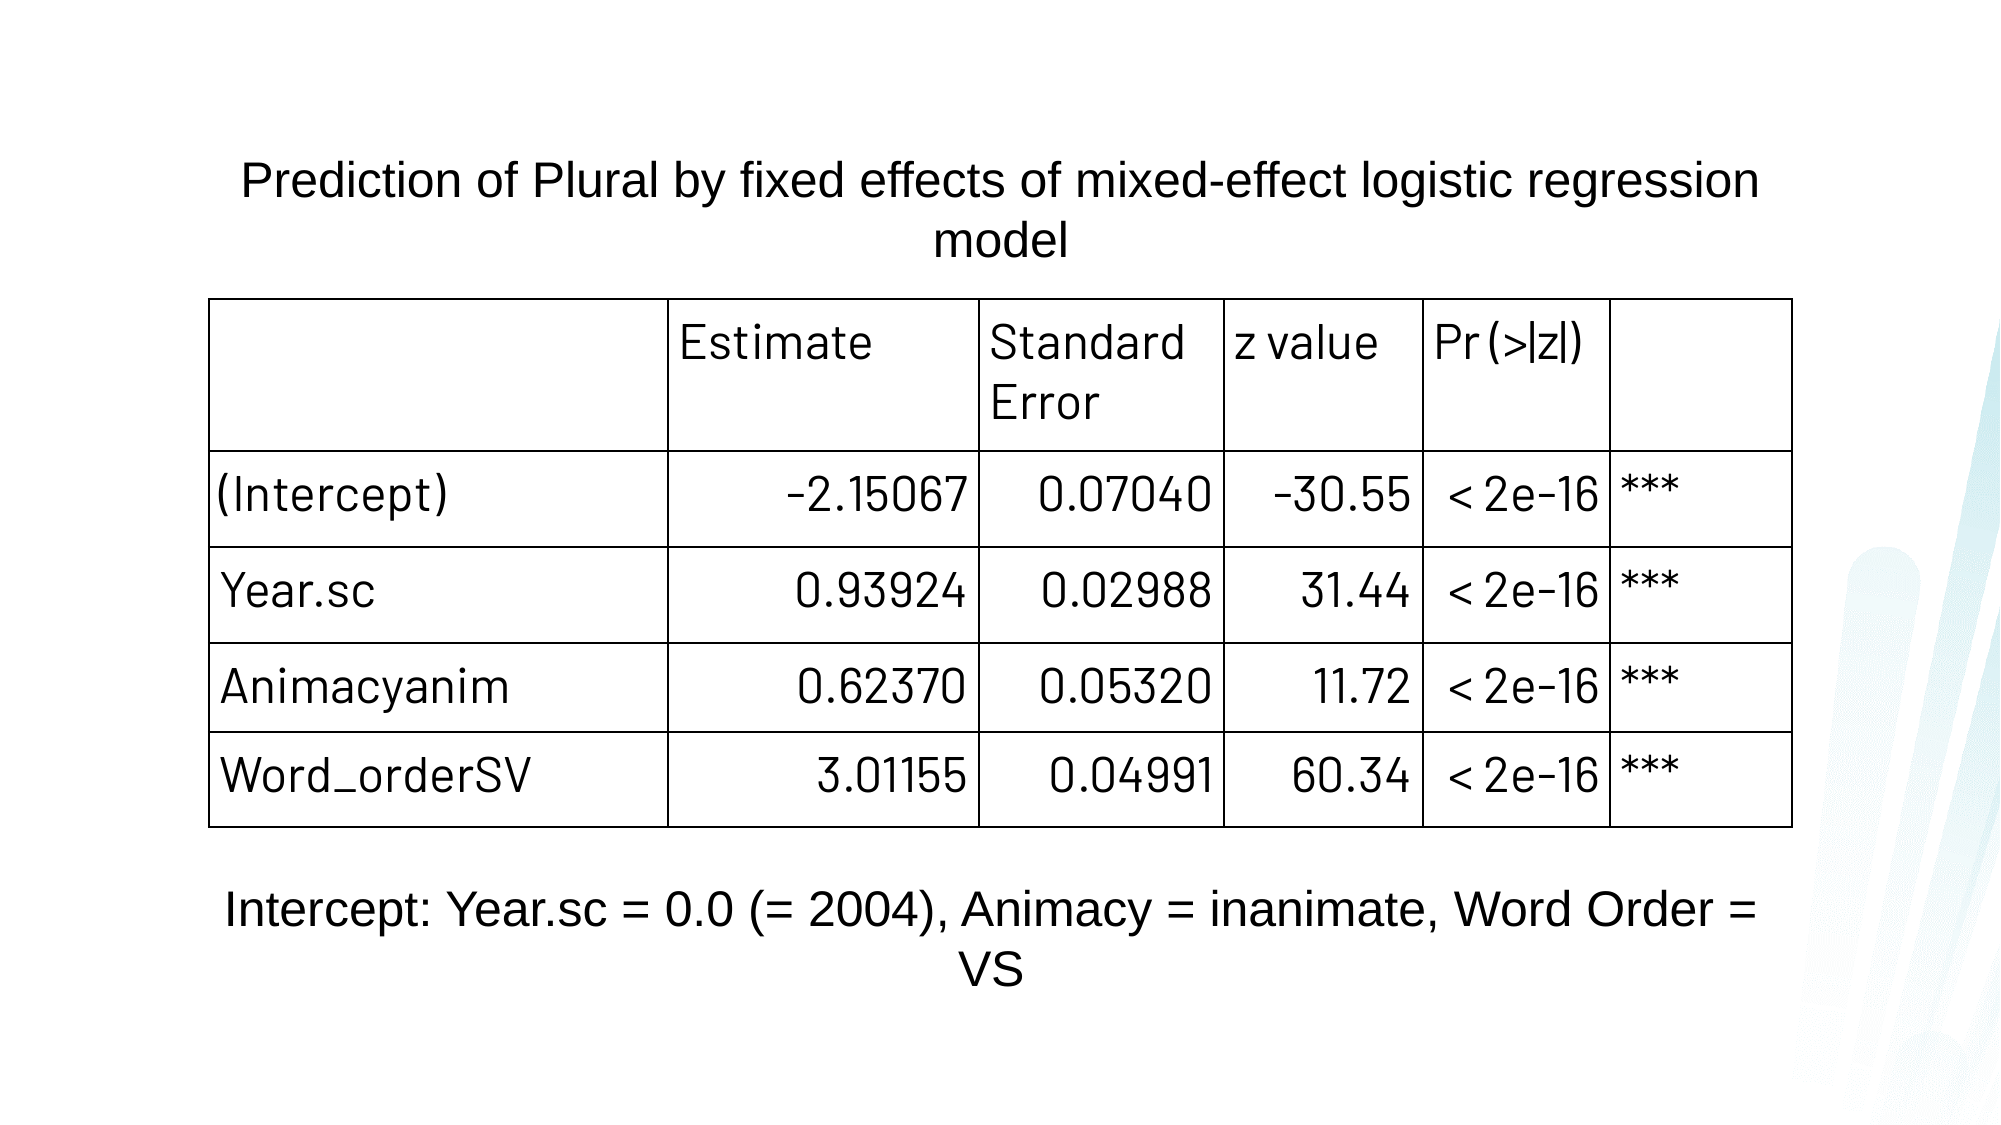

Prediction of Plural by fixed effects of mixed-effect logistic regression model
|  | Estimate | Standard Error | z value | Pr (>|z|) |  |
| --- | --- | --- | --- | --- | --- |
| (Intercept) | -2.15067 | 0.07040 | -30.55 | < 2e-16 | \*\*\* |
| Year.sc | 0.93924 | 0.02988 | 31.44 | < 2e-16 | \*\*\* |
| Animacyanim | 0.62370 | 0.05320 | 11.72 | < 2e-16 | \*\*\* |
| Word\_orderSV | 3.01155 | 0.04991 | 60.34 | < 2e-16 | \*\*\* |
Intercept: Year.sc = 0.0 (= 2004), Animacy = inanimate, Word Order = VS